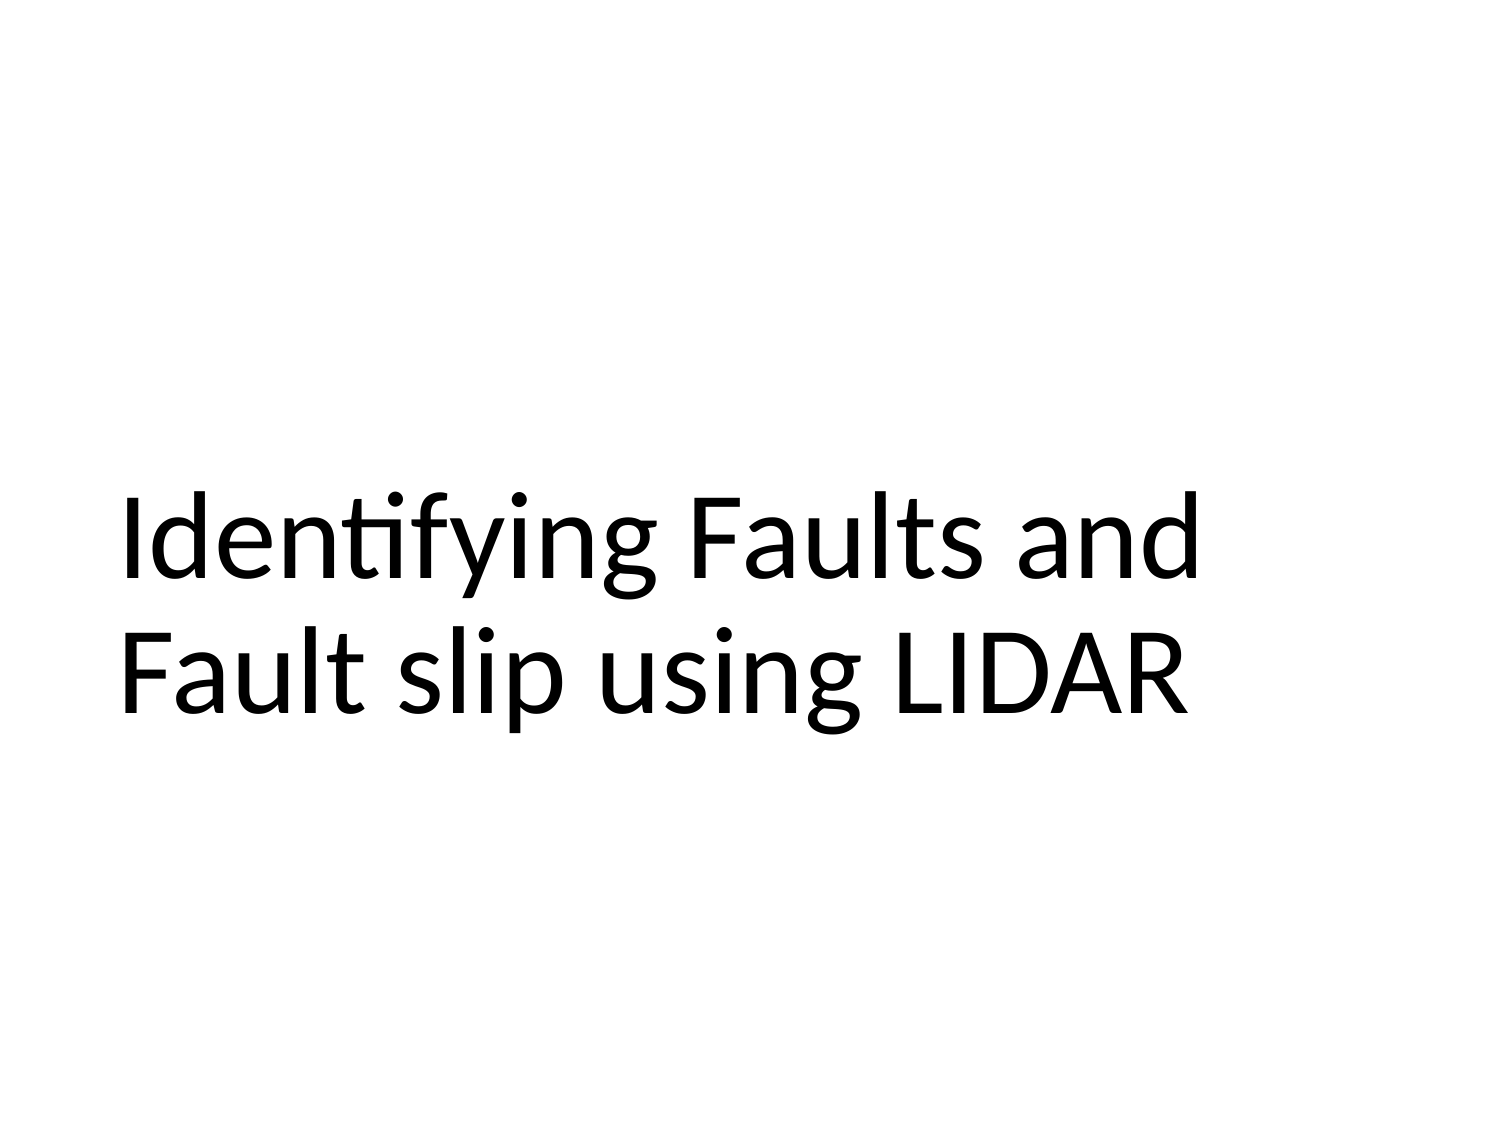

# Identifying Faults and Fault slip using LIDAR